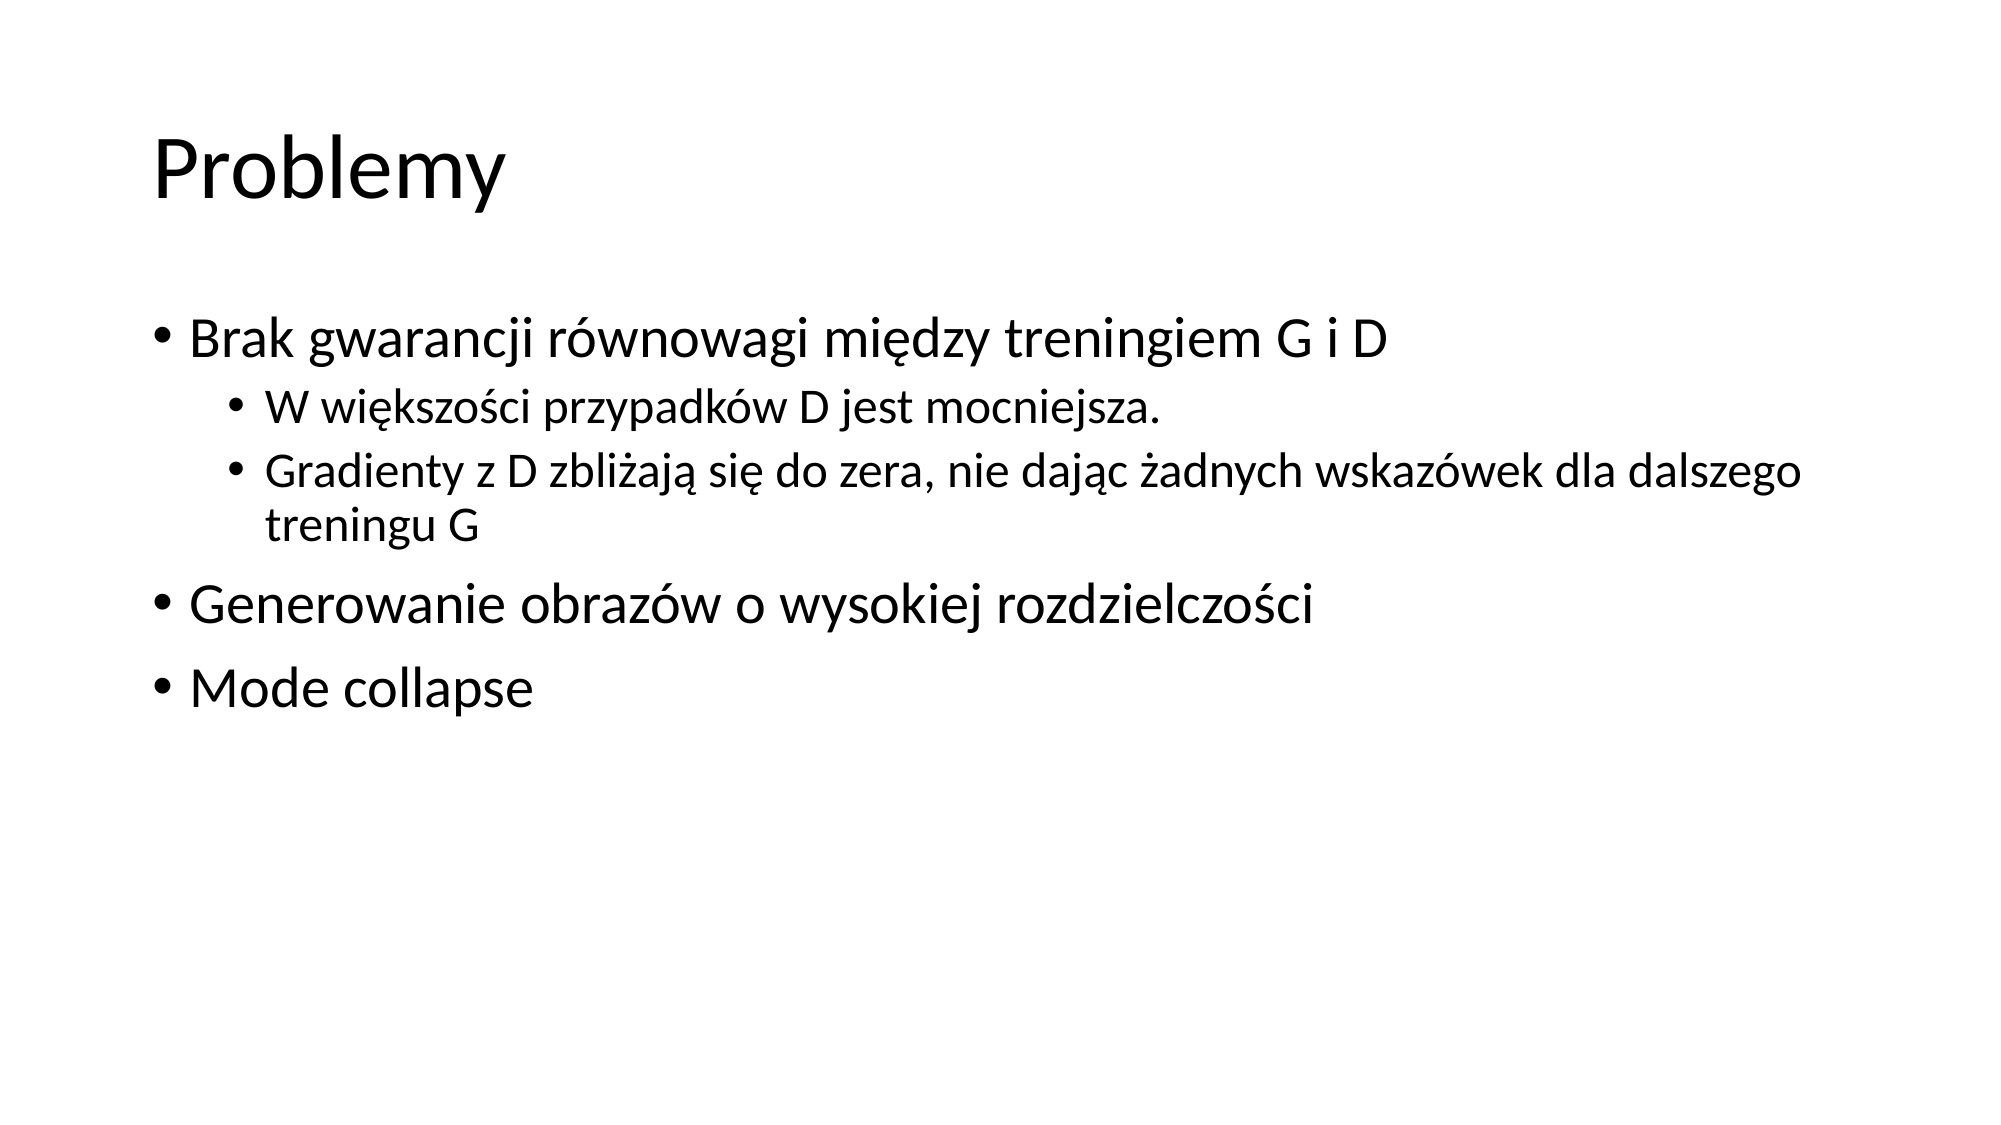

# Problemy
Brak gwarancji równowagi między treningiem G i D
W większości przypadków D jest mocniejsza.
Gradienty z D zbliżają się do zera, nie dając żadnych wskazówek dla dalszego treningu G
Generowanie obrazów o wysokiej rozdzielczości
Mode collapse